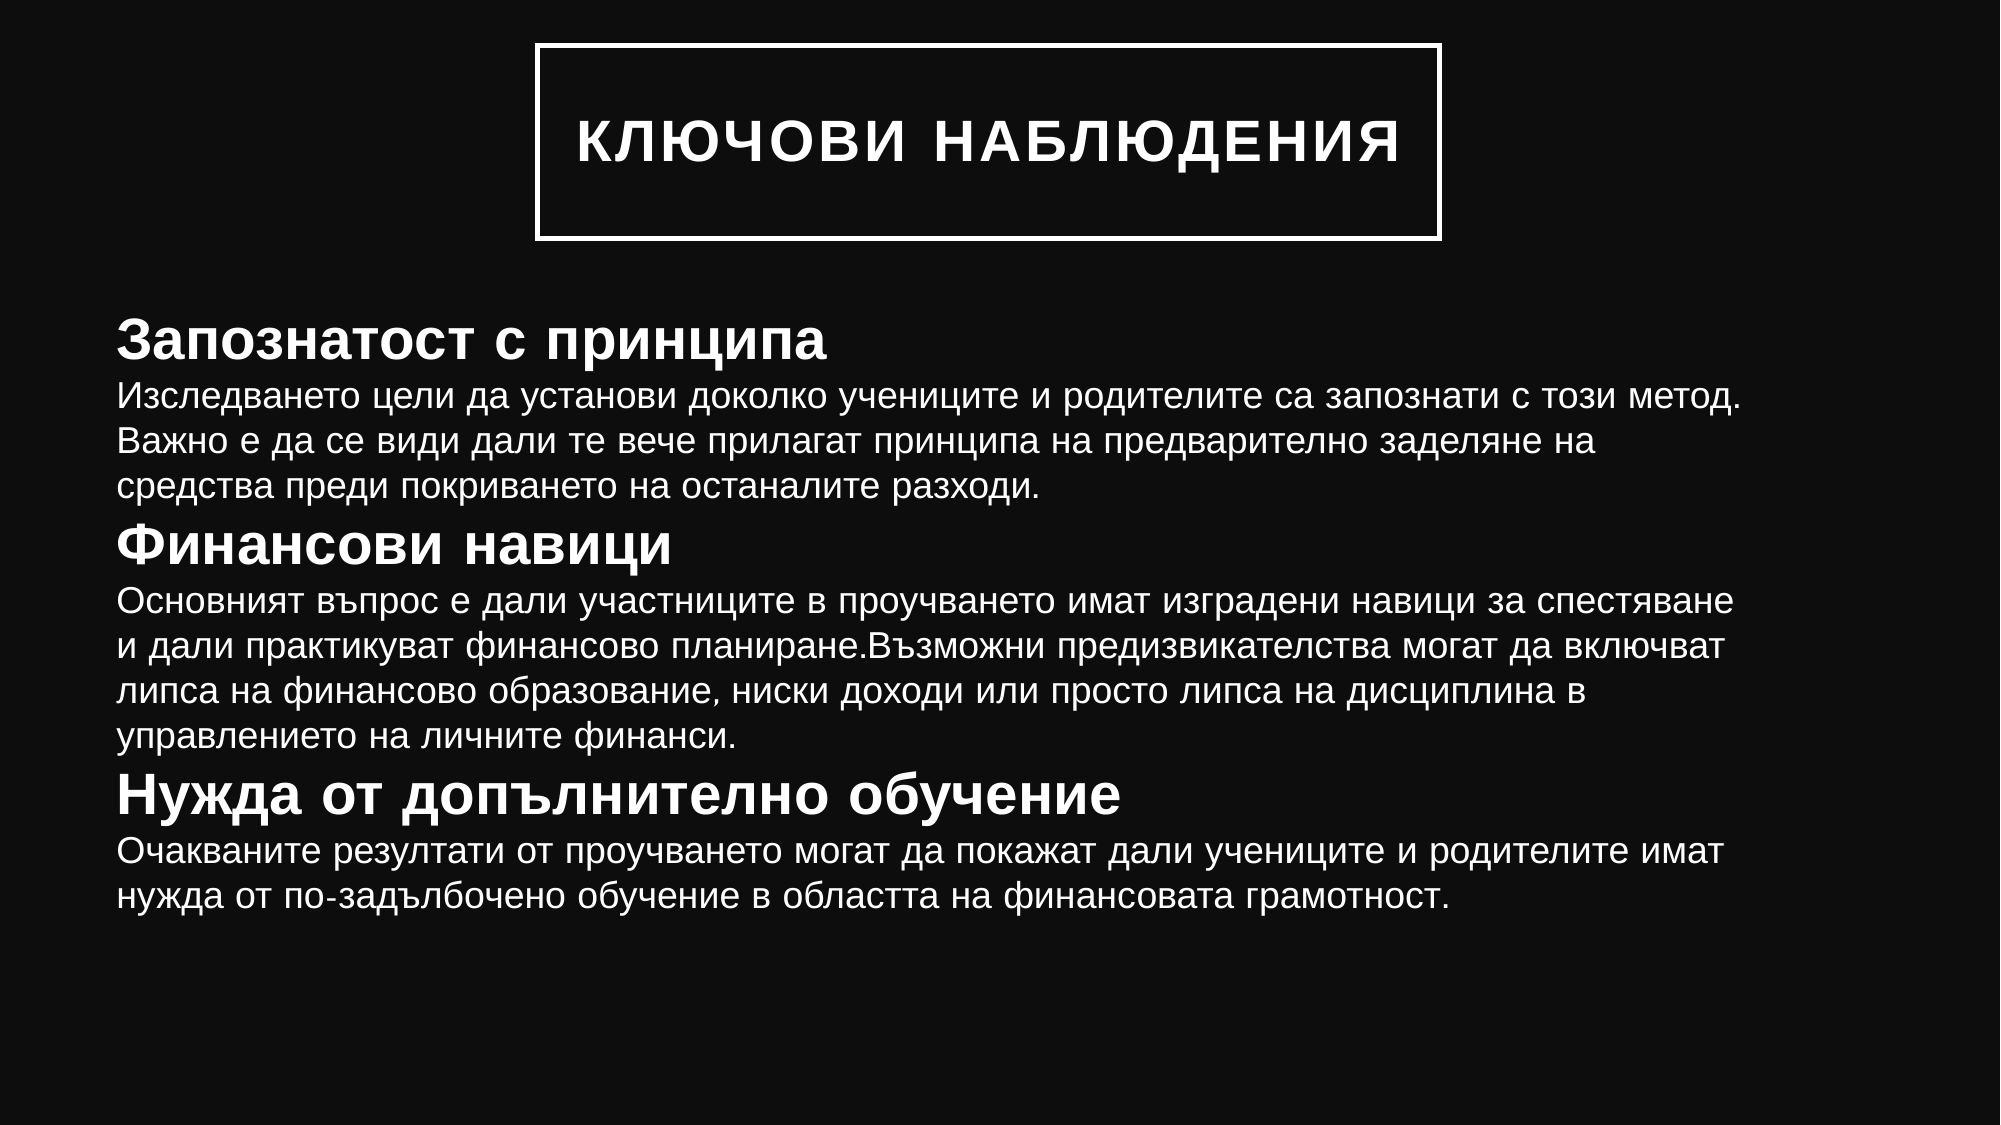

# Ключови наблюдения
Запознатост с принципа
Изследването цели да установи доколко учениците и родителите са запознати с този метод. Важно е да се види дали те вече прилагат принципа на предварително заделяне на средства преди покриването на останалите разходи.
Финансови навици
Основният въпрос е дали участниците в проучването имат изградени навици за спестяване и дали практикуват финансово планиране.Възможни предизвикателства могат да включват липса на финансово образование, ниски доходи или просто липса на дисциплина в управлението на личните финанси.
Нужда от допълнително обучение
Очакваните резултати от проучването могат да покажат дали учениците и родителите имат нужда от по-задълбочено обучение в областта на финансовата грамотност.